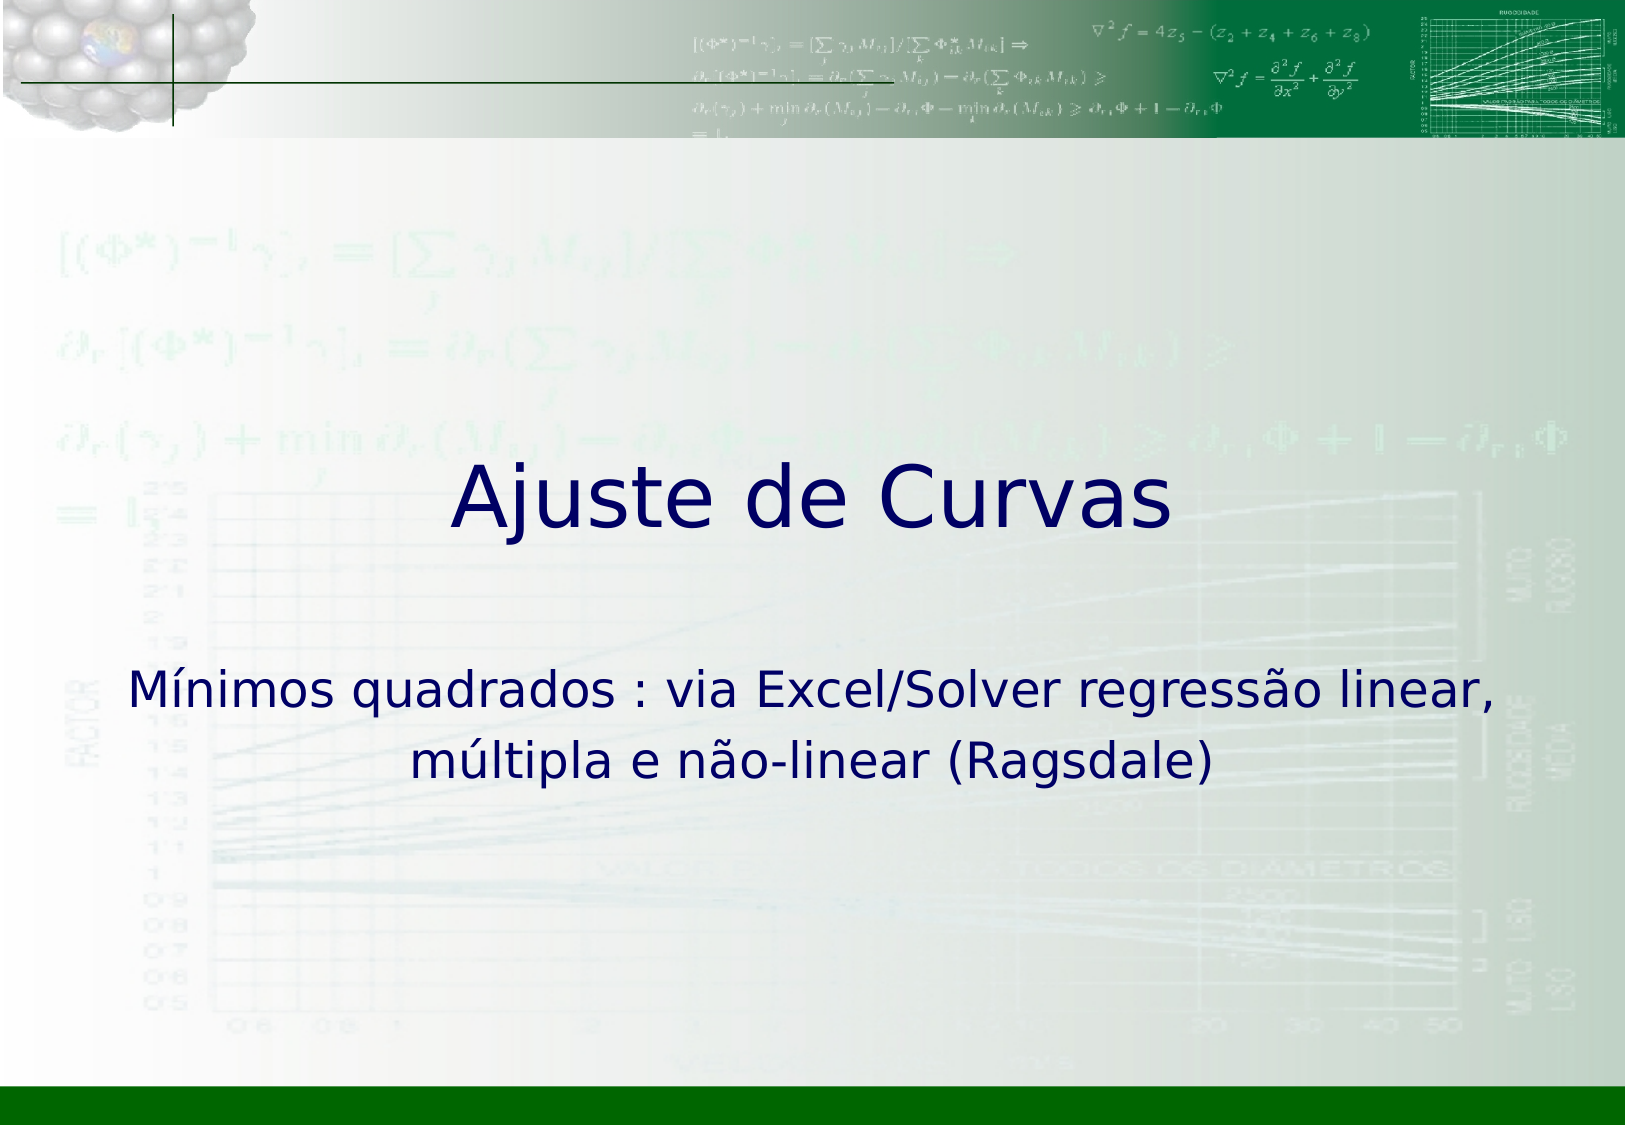

# Ajuste de Curvas
Mínimos quadrados : via Excel/Solver regressão linear, múltipla e não-linear (Ragsdale)